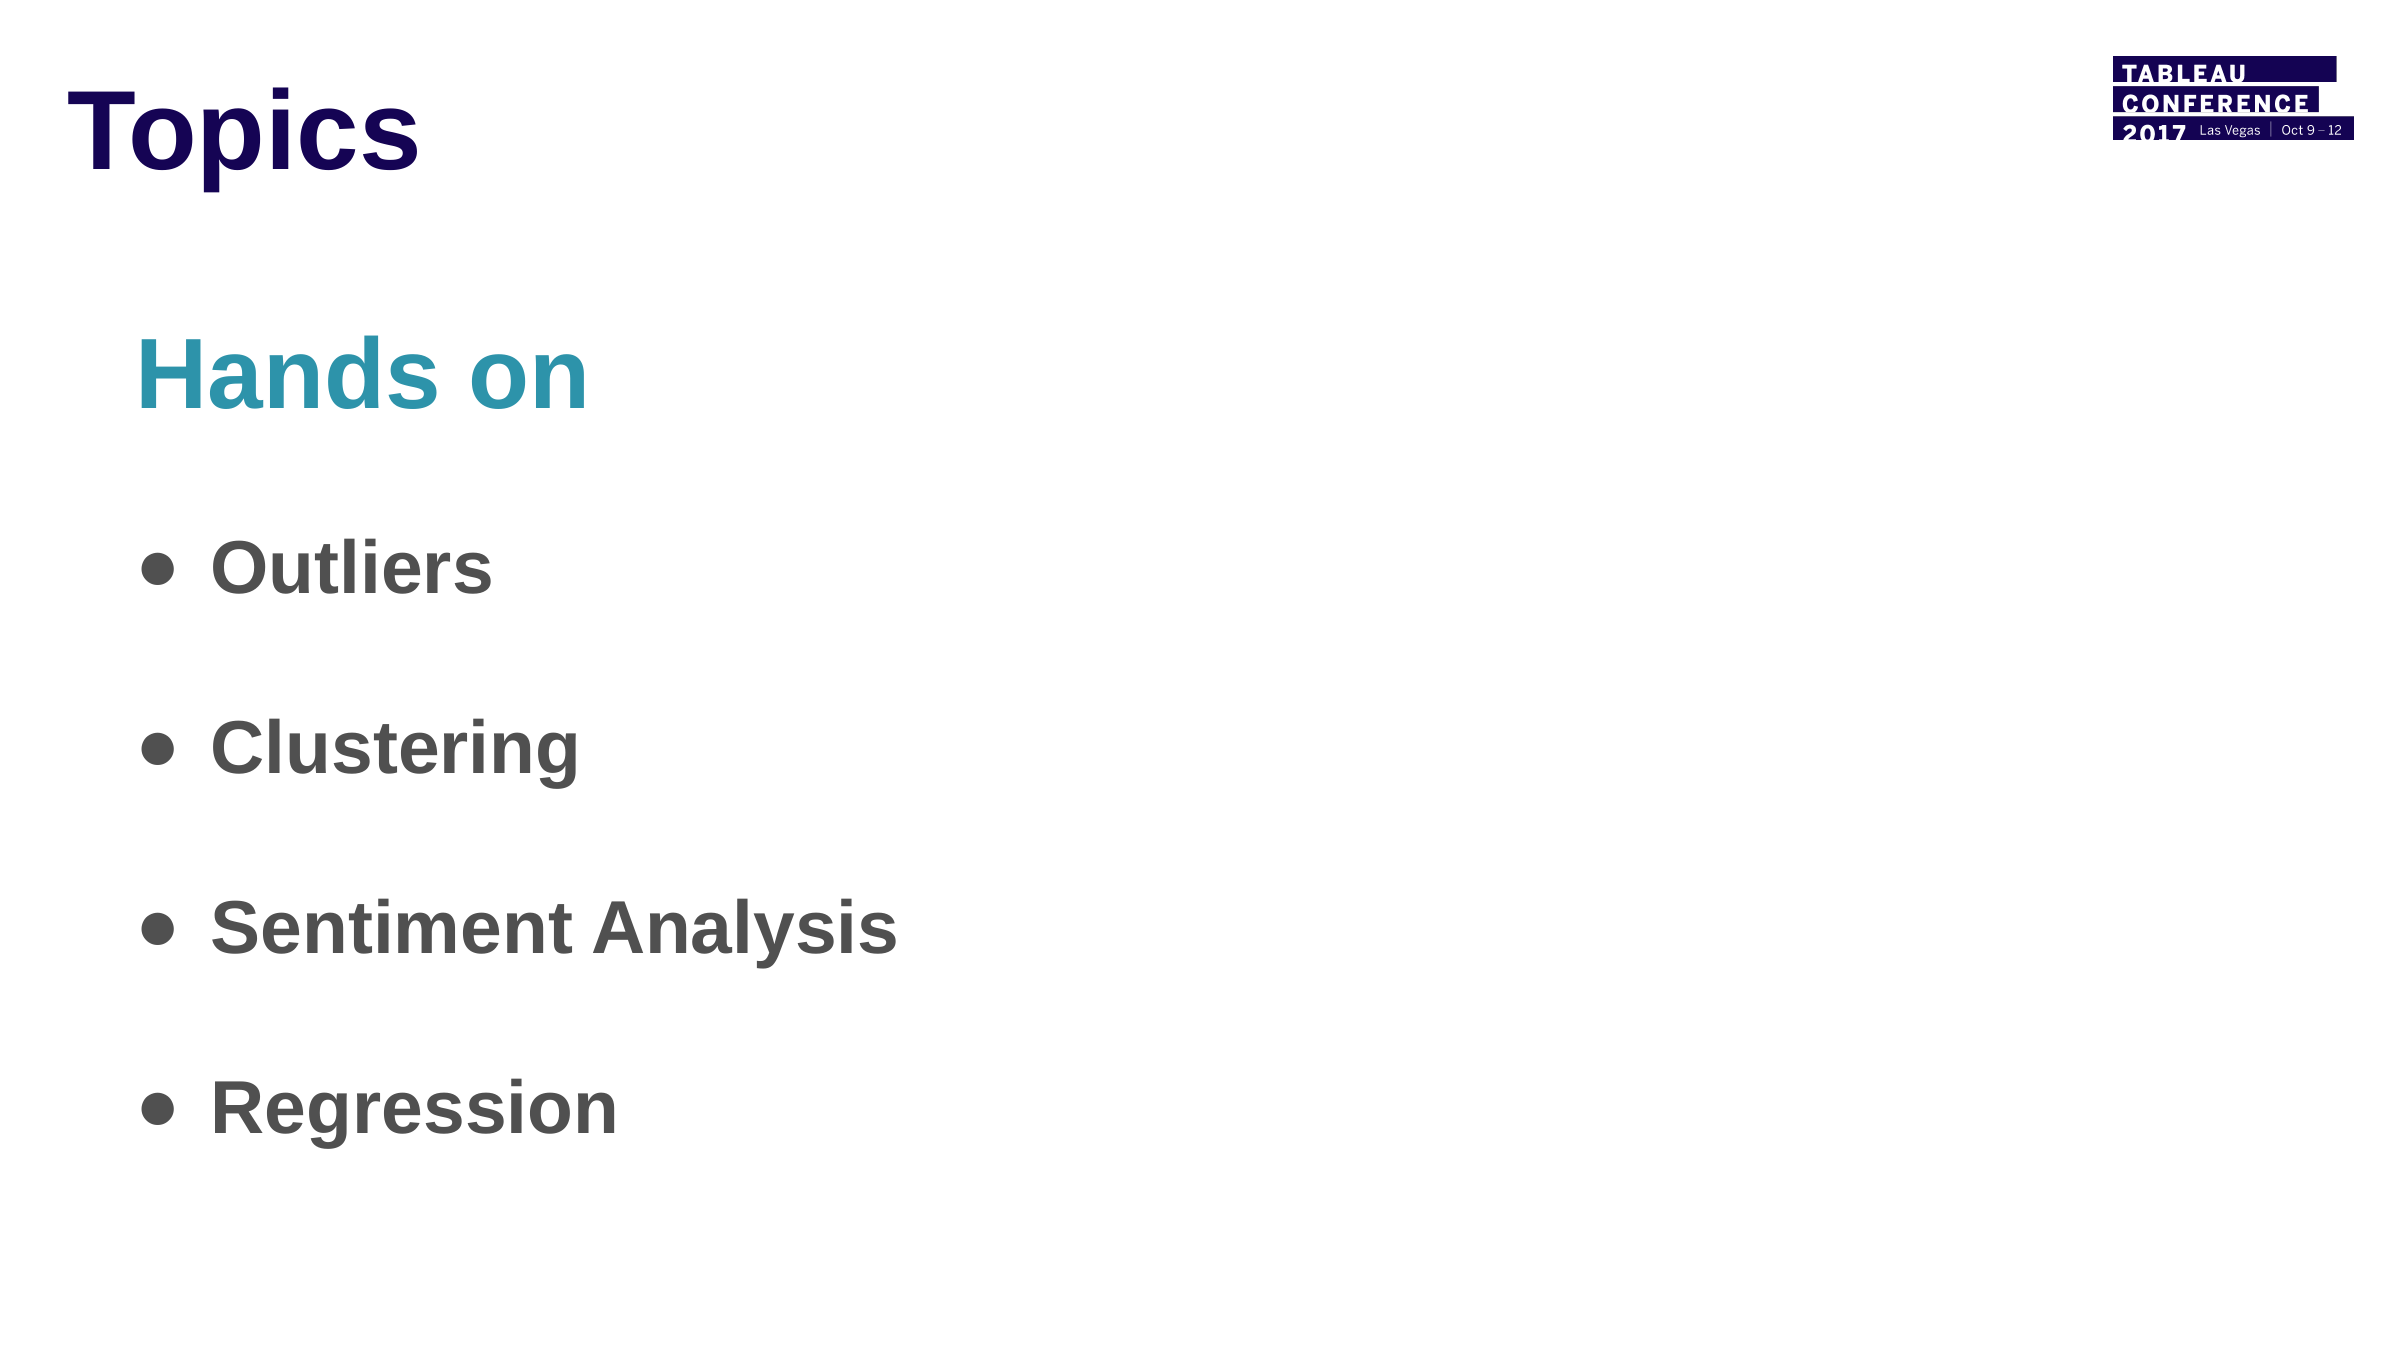

# Topics
Hands on
Outliers
Clustering
Sentiment Analysis
Regression